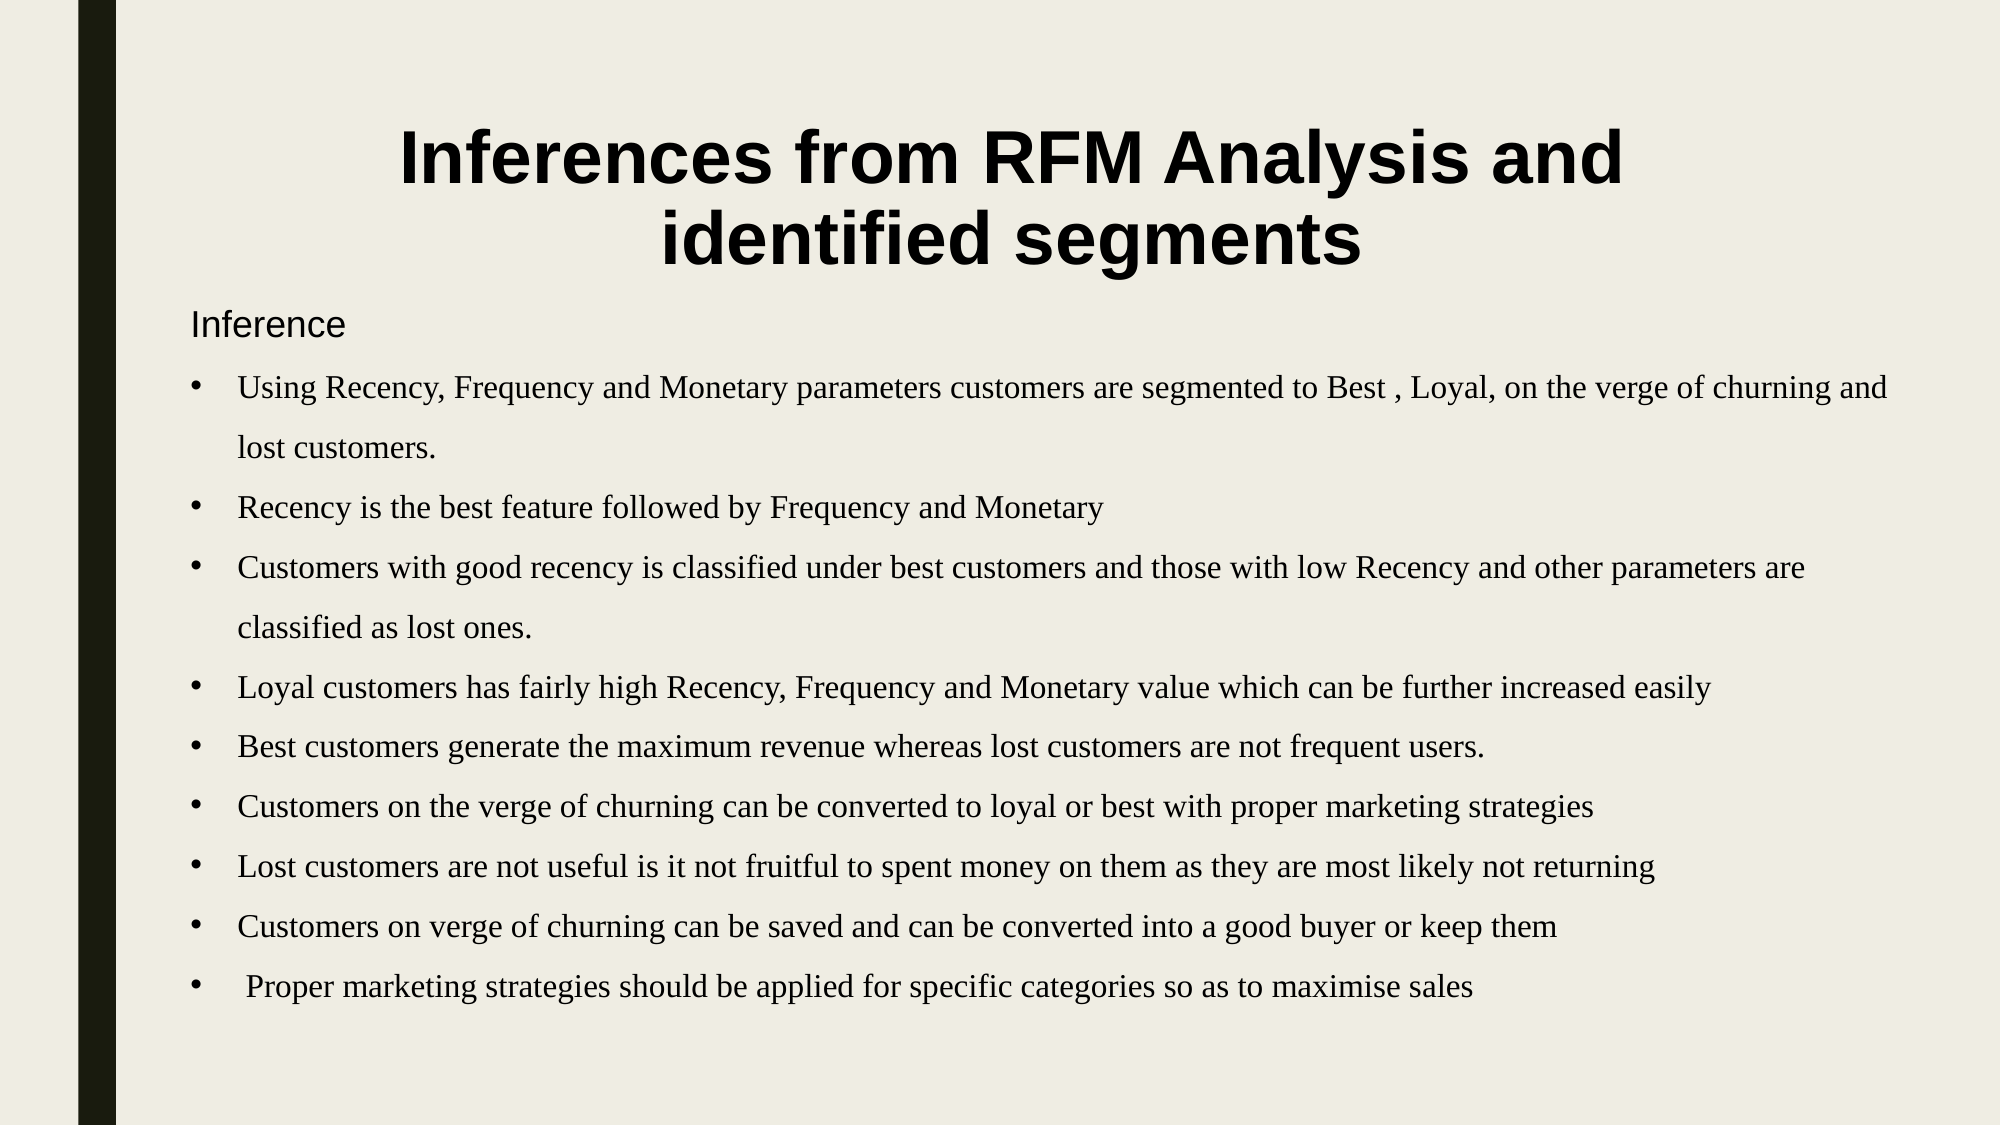

# Inferences from RFM Analysis and identified segments
Inference
Using Recency, Frequency and Monetary parameters customers are segmented to Best , Loyal, on the verge of churning and lost customers.
Recency is the best feature followed by Frequency and Monetary
Customers with good recency is classified under best customers and those with low Recency and other parameters are classified as lost ones.
Loyal customers has fairly high Recency, Frequency and Monetary value which can be further increased easily
Best customers generate the maximum revenue whereas lost customers are not frequent users.
Customers on the verge of churning can be converted to loyal or best with proper marketing strategies
Lost customers are not useful is it not fruitful to spent money on them as they are most likely not returning
Customers on verge of churning can be saved and can be converted into a good buyer or keep them
 Proper marketing strategies should be applied for specific categories so as to maximise sales